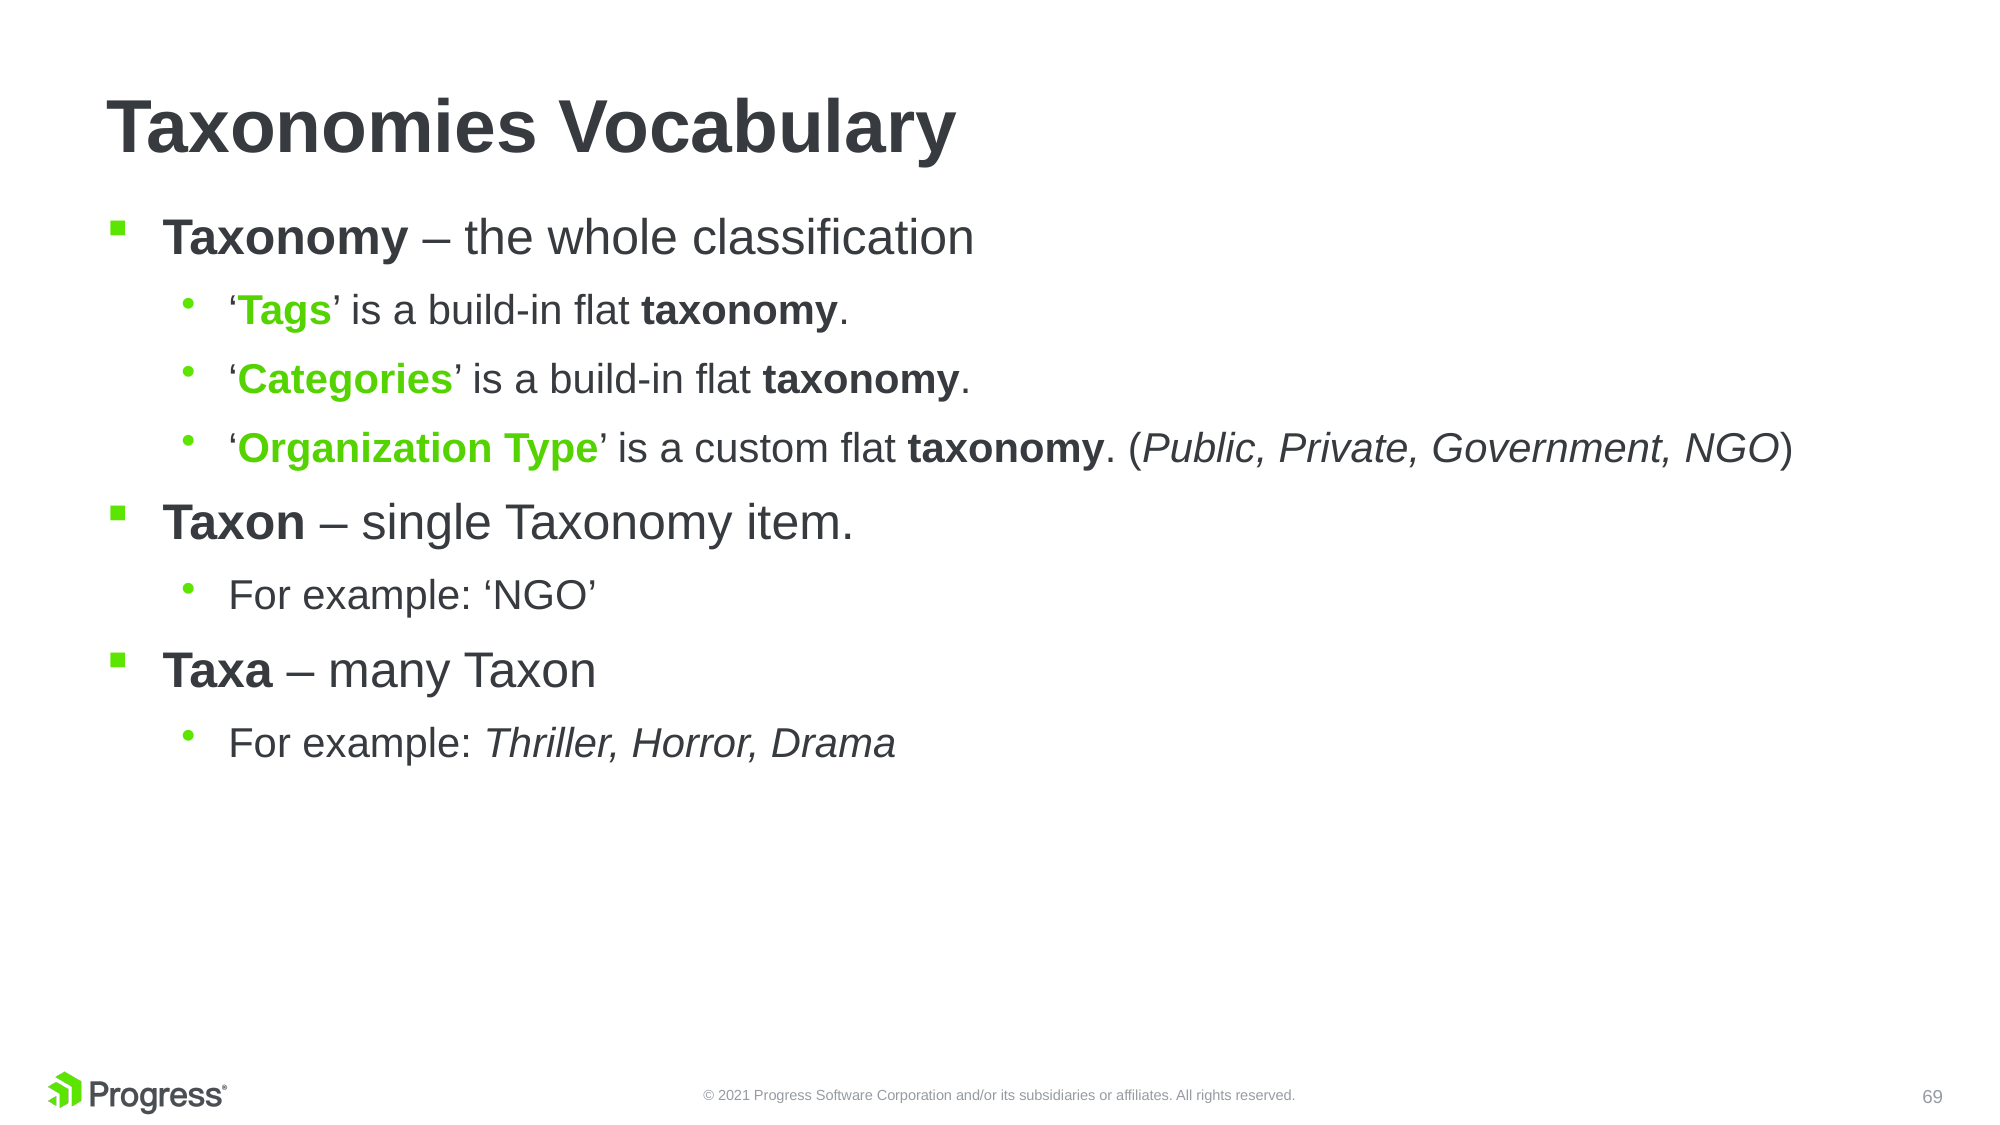

# Taxonomies Vocabulary
Taxonomy – the whole classification
‘Tags’ is a build-in flat taxonomy.
‘Categories’ is a build-in flat taxonomy.
‘Organization Type’ is a custom flat taxonomy. (Public, Private, Government, NGO)
Taxon – single Taxonomy item.
For example: ‘NGO’
Taxa – many Taxon
For example: Thriller, Horror, Drama